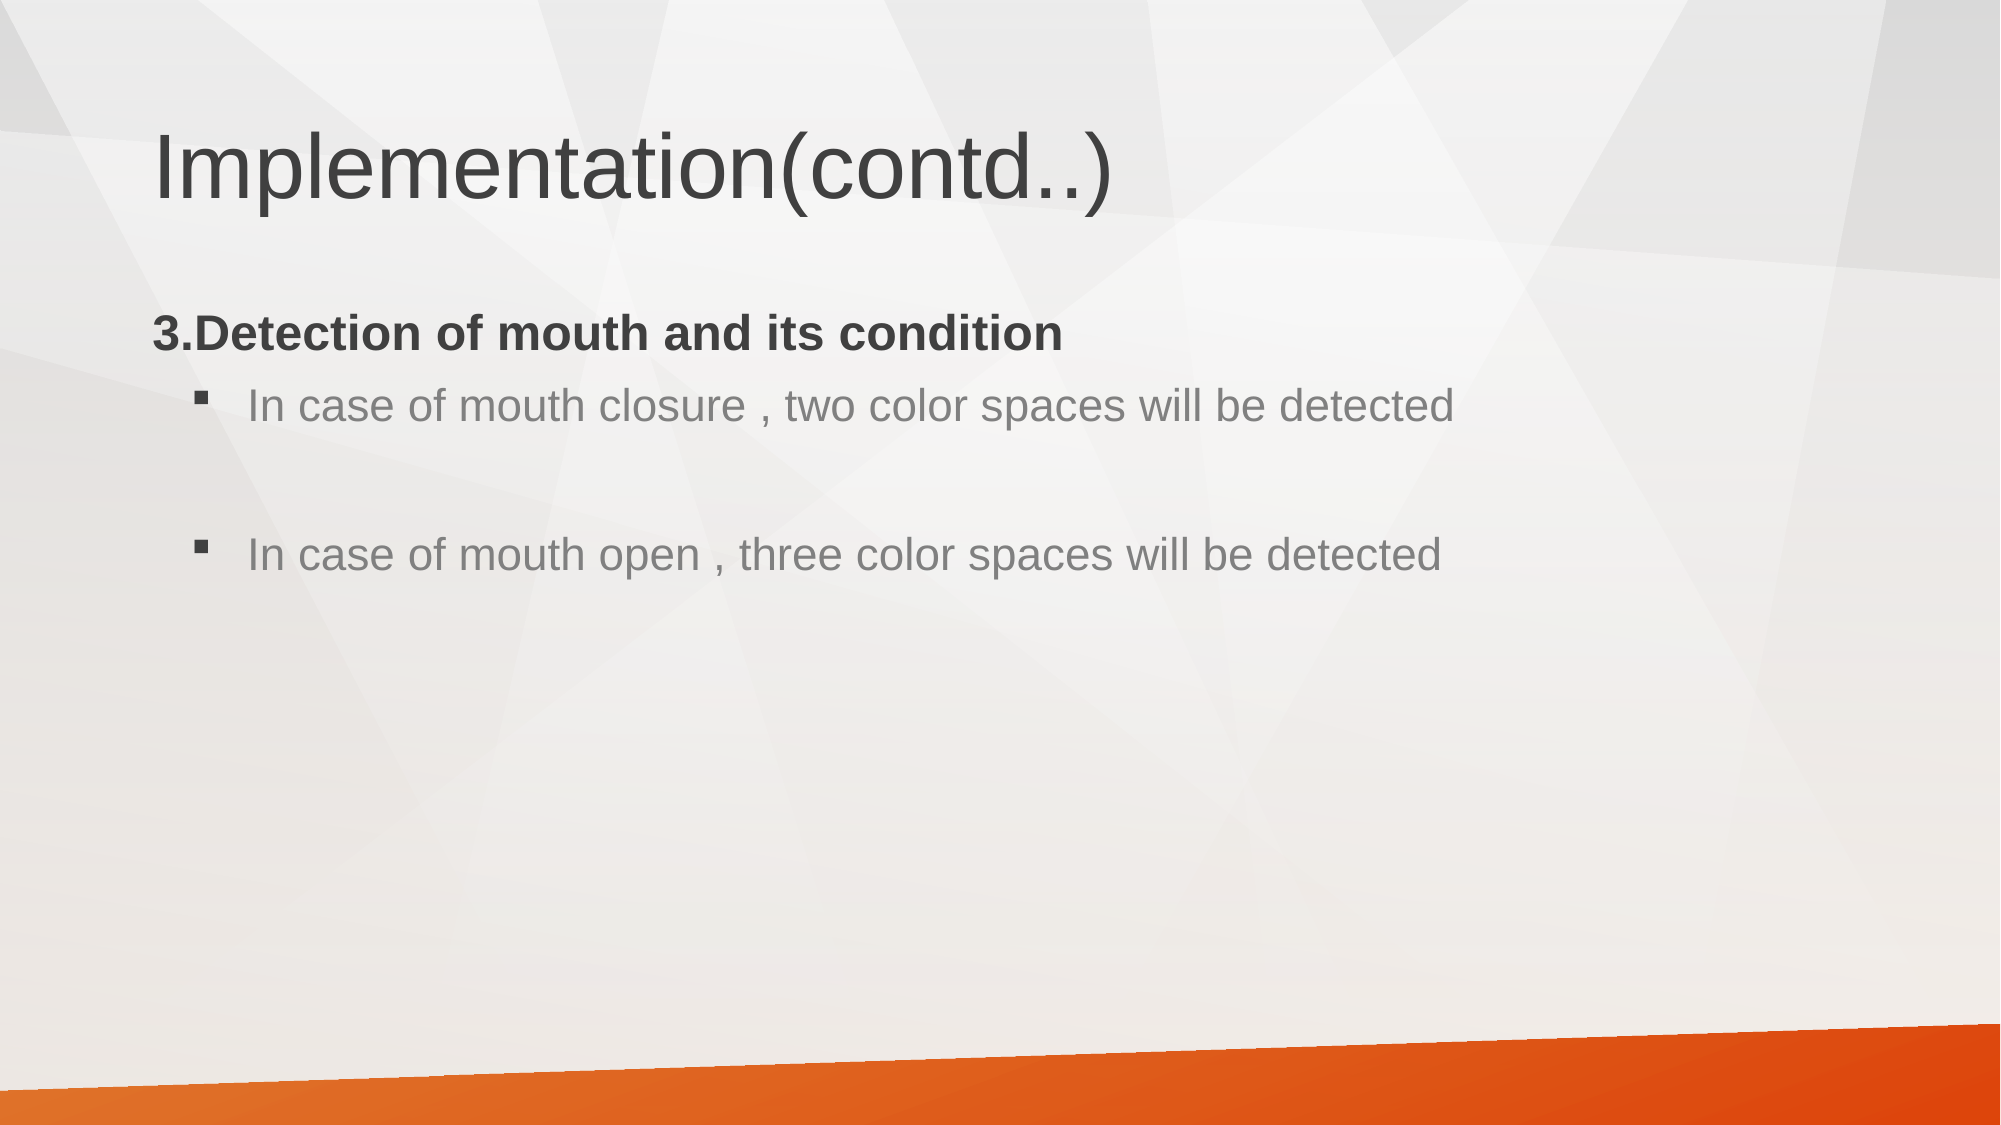

# Implementation(contd..)
3.Detection of mouth and its condition
In case of mouth closure , two color spaces will be detected

In case of mouth open , three color spaces will be detected